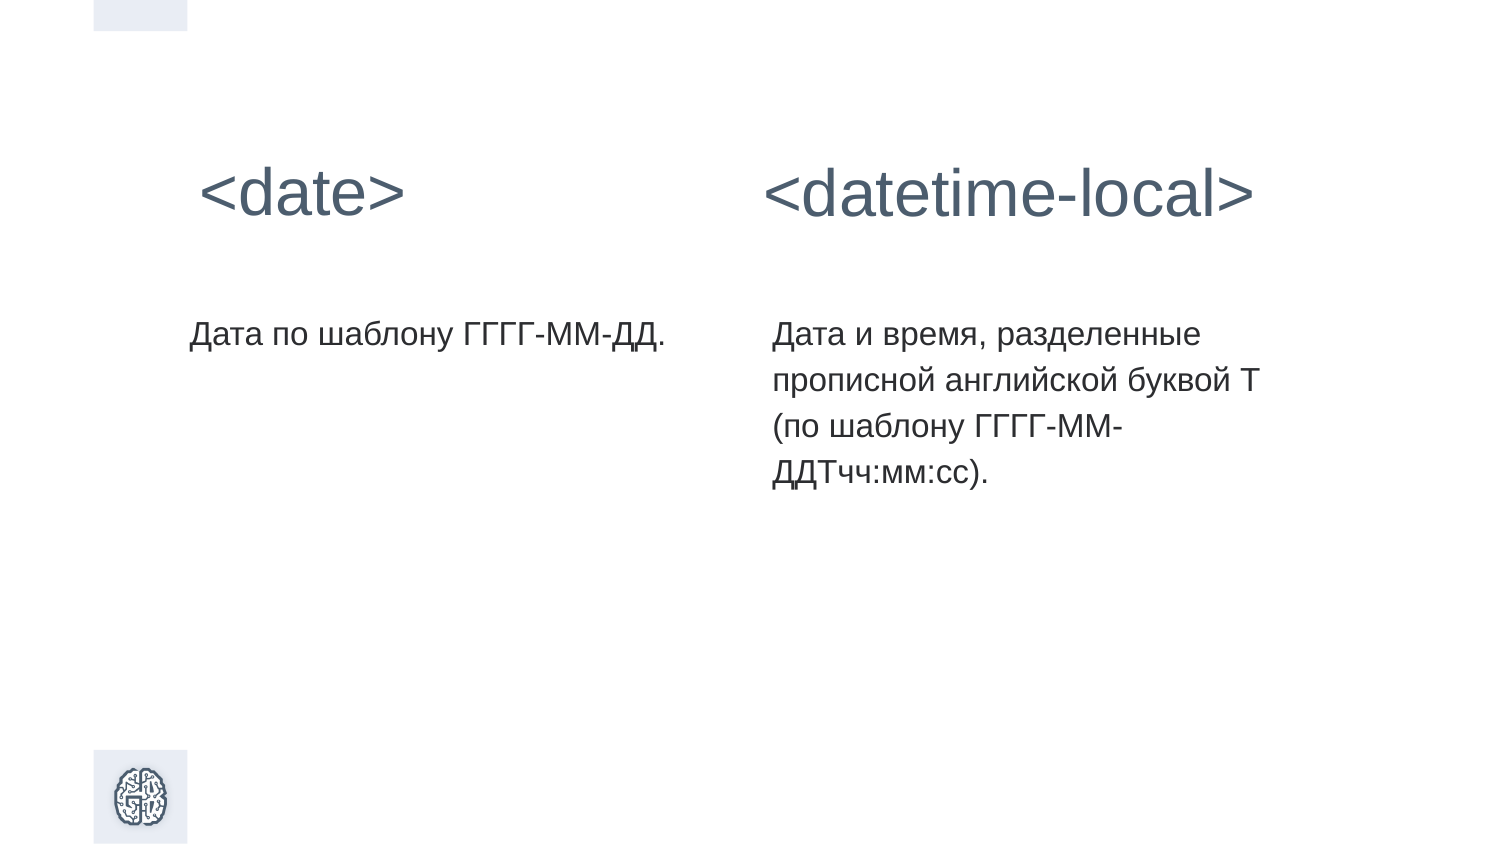

<date>
<datetime-local>
Дата и время, разделенные прописной английской буквой Т (по шаблону ГГГГ-ММ-ДДTчч:мм:сс).
Дата по шаблону ГГГГ-ММ-ДД.